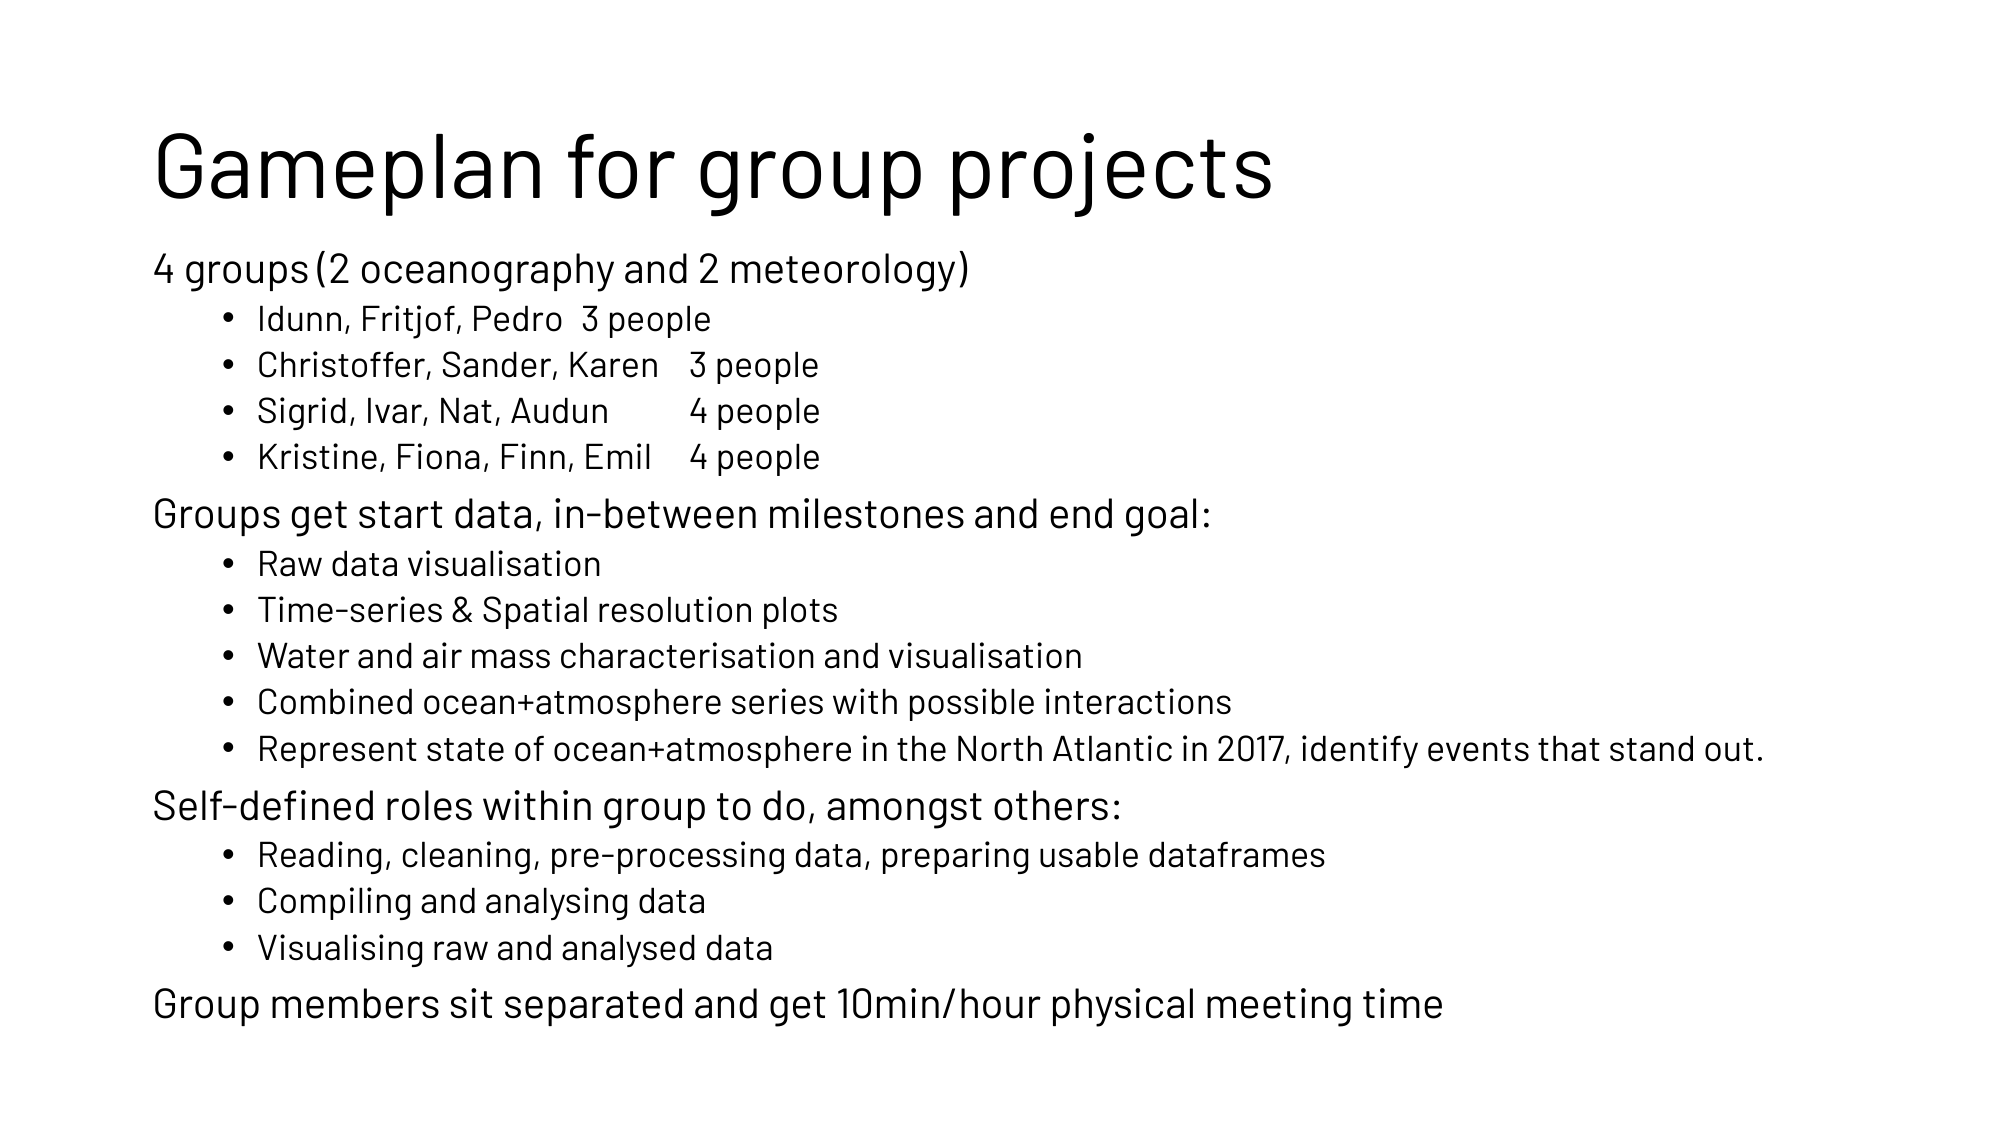

# Gameplan for group projects
4 groups (2 oceanography and 2 meteorology)
Idunn, Fritjof, Pedro		3 people
Christoffer, Sander, Karen	3 people
Sigrid, Ivar, Nat, Audun	4 people
Kristine, Fiona, Finn, Emil	4 people
Groups get start data, in-between milestones and end goal:
Raw data visualisation
Time-series & Spatial resolution plots
Water and air mass characterisation and visualisation
Combined ocean+atmosphere series with possible interactions
Represent state of ocean+atmosphere in the North Atlantic in 2017, identify events that stand out.
Self-defined roles within group to do, amongst others:
Reading, cleaning, pre-processing data, preparing usable dataframes
Compiling and analysing data
Visualising raw and analysed data
Group members sit separated and get 10min/hour physical meeting time